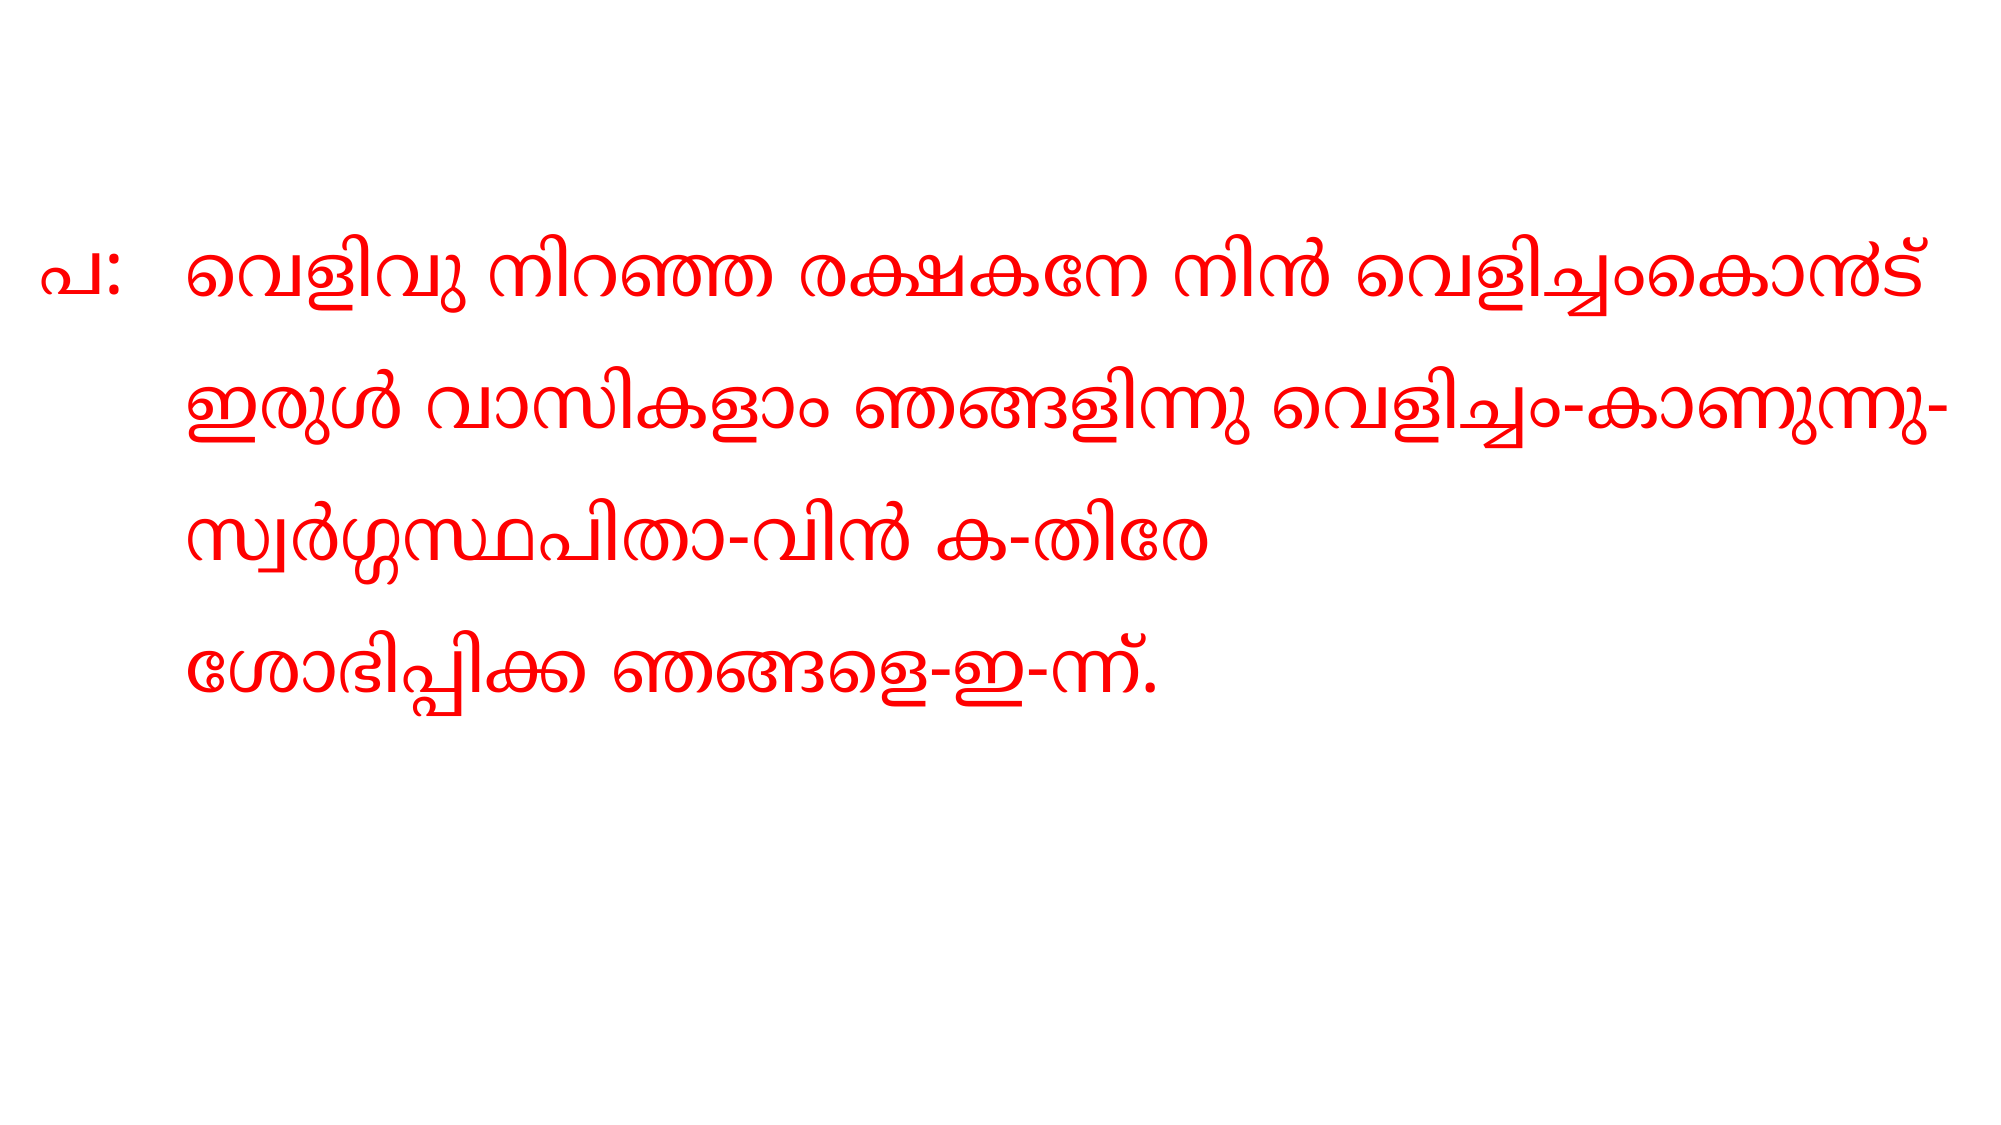

വെളിവു നിറഞ്ഞ രക്ഷകനേ നിന്‍ വെളിച്ചംകൊ൯ട്
ഇരുള്‍ വാസികളാം ഞങ്ങളിന്നു വെളിച്ചം-കാണുന്നു-
സ്വര്‍ഗ്ഗസ്ഥപിതാ-വിന്‍ ക-തിരേ
ശോഭിപ്പിക്ക ഞങ്ങളെ-ഇ-ന്ന്.
പ: